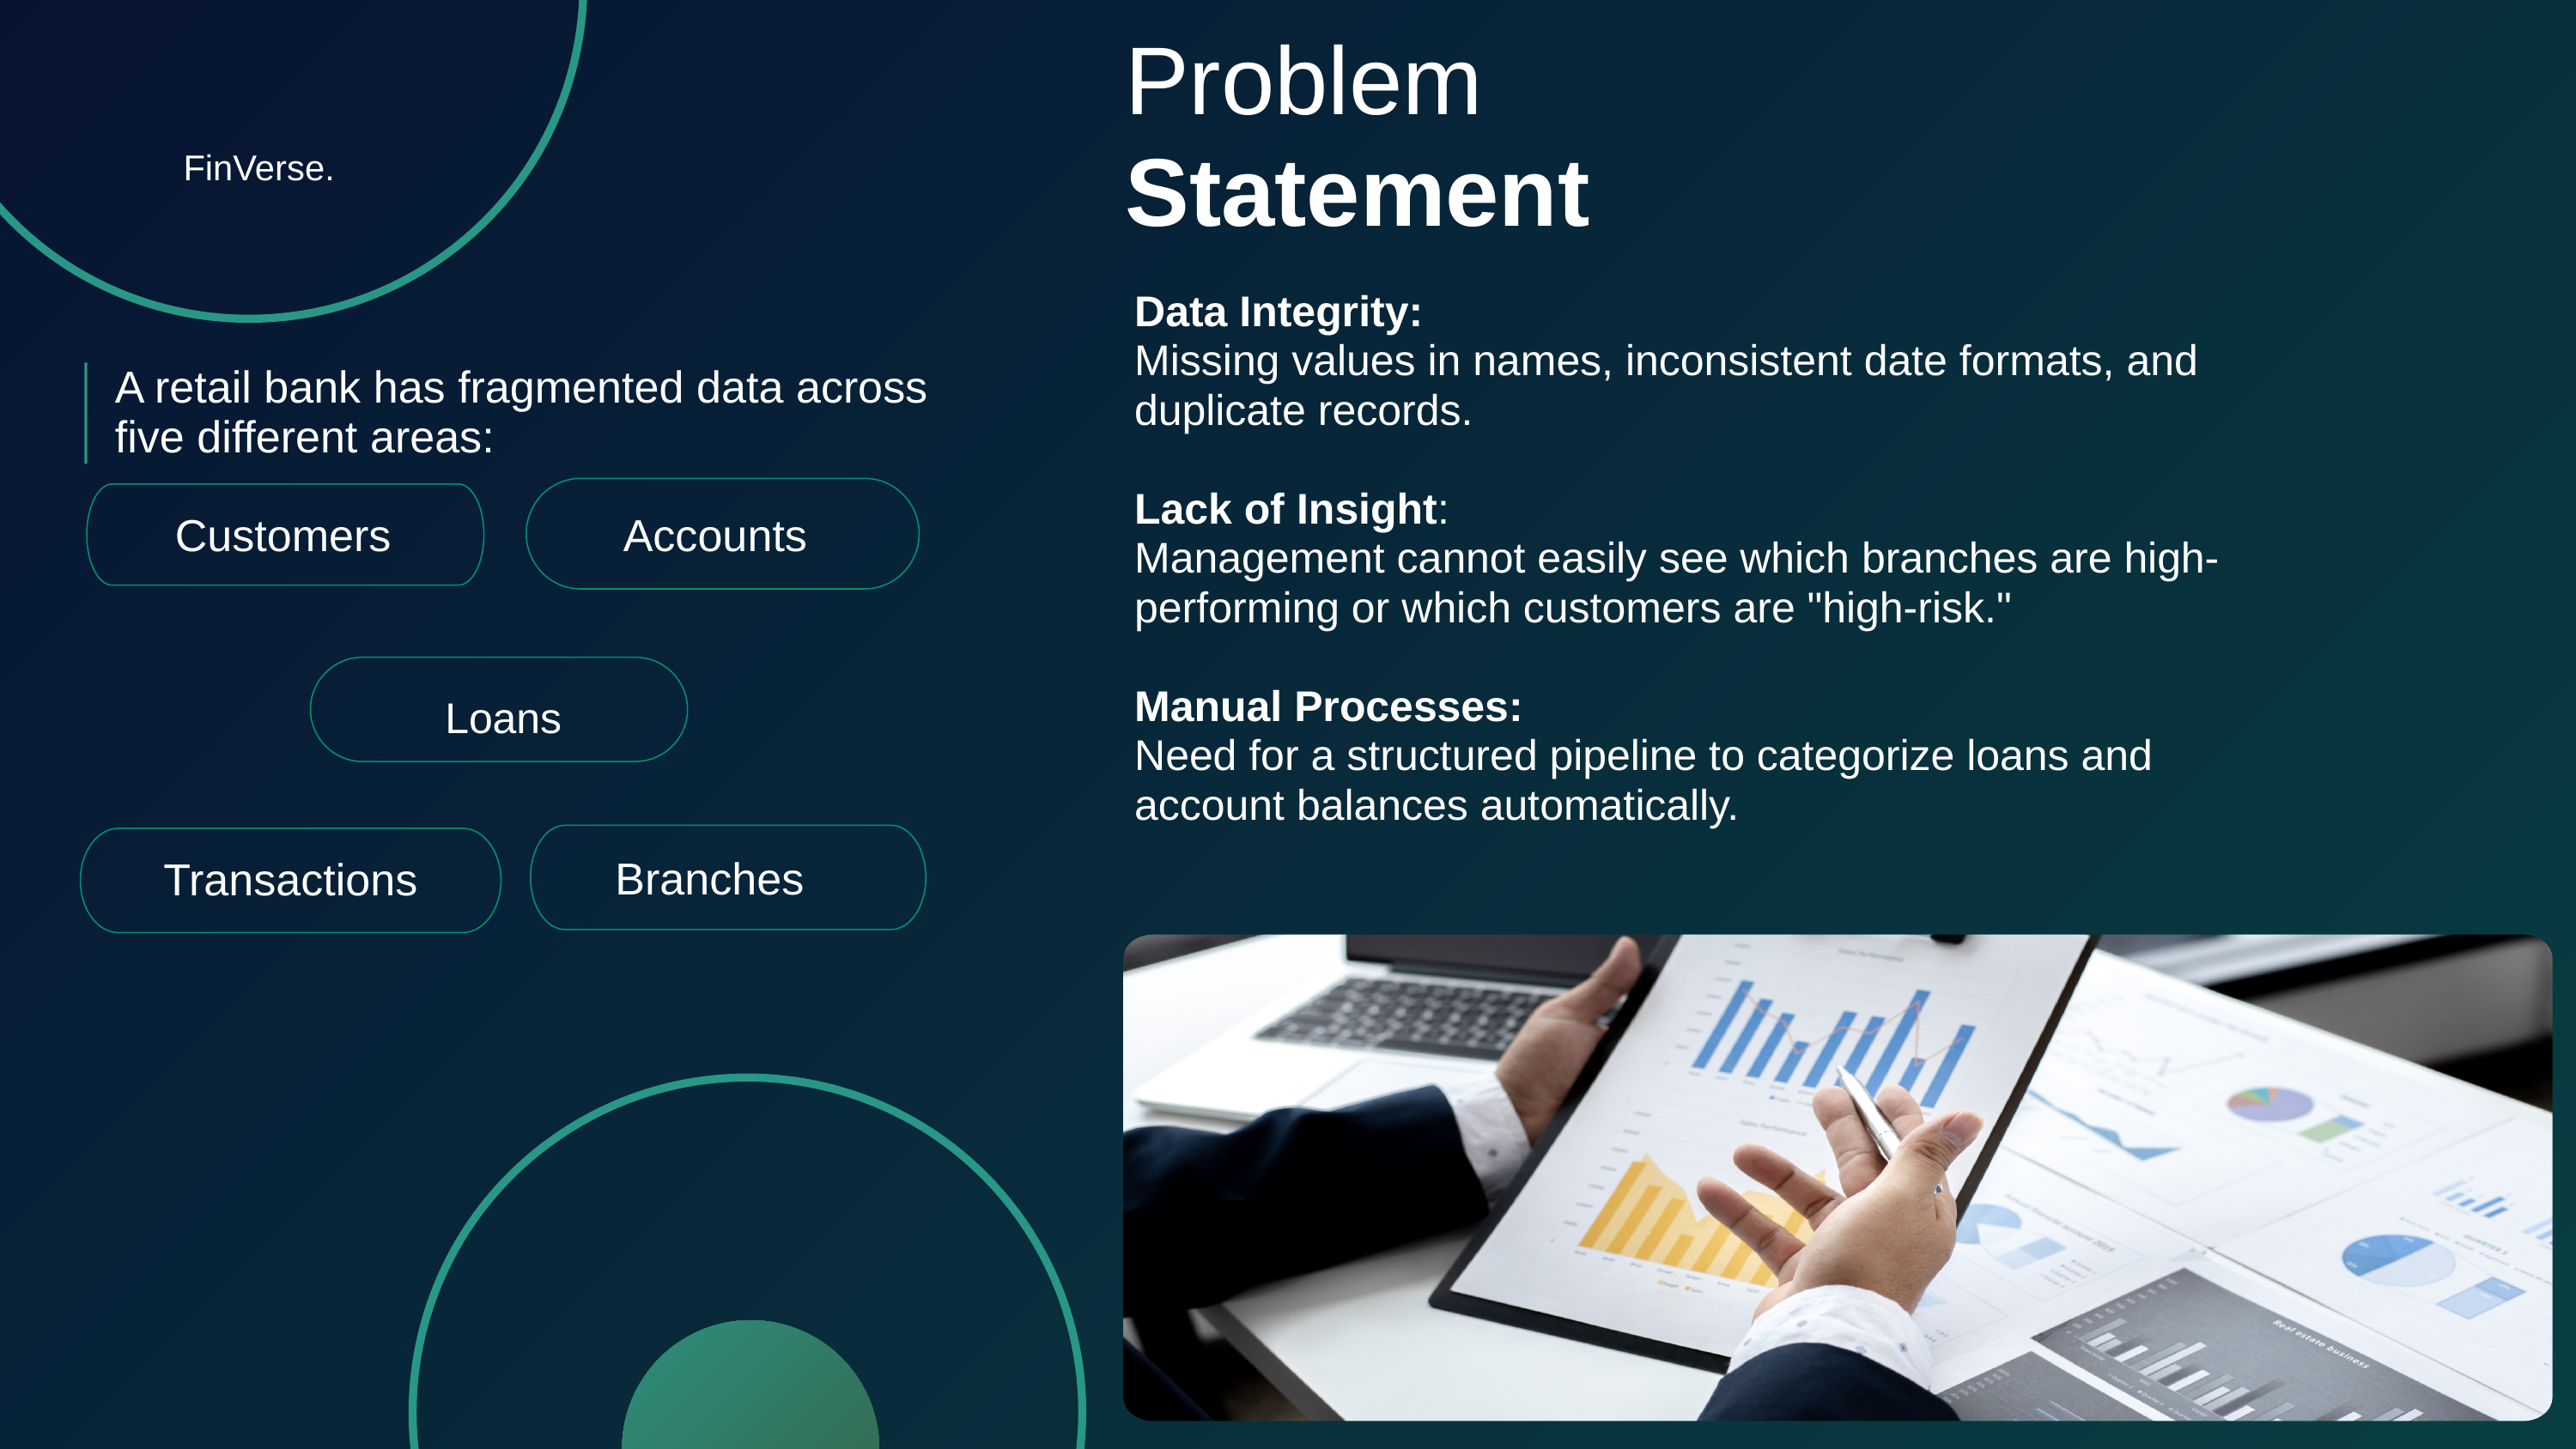

Problem
Statement
FinVerse.
Data Integrity:
Missing values in names, inconsistent date formats, and duplicate records.

Lack of Insight:
Management cannot easily see which branches are high-performing or which customers are "high-risk."

Manual Processes:
Need for a structured pipeline to categorize loans and account balances automatically.

A retail bank has fragmented data across five different areas:

Customers
Accounts

 Loans

Branches
Transactions